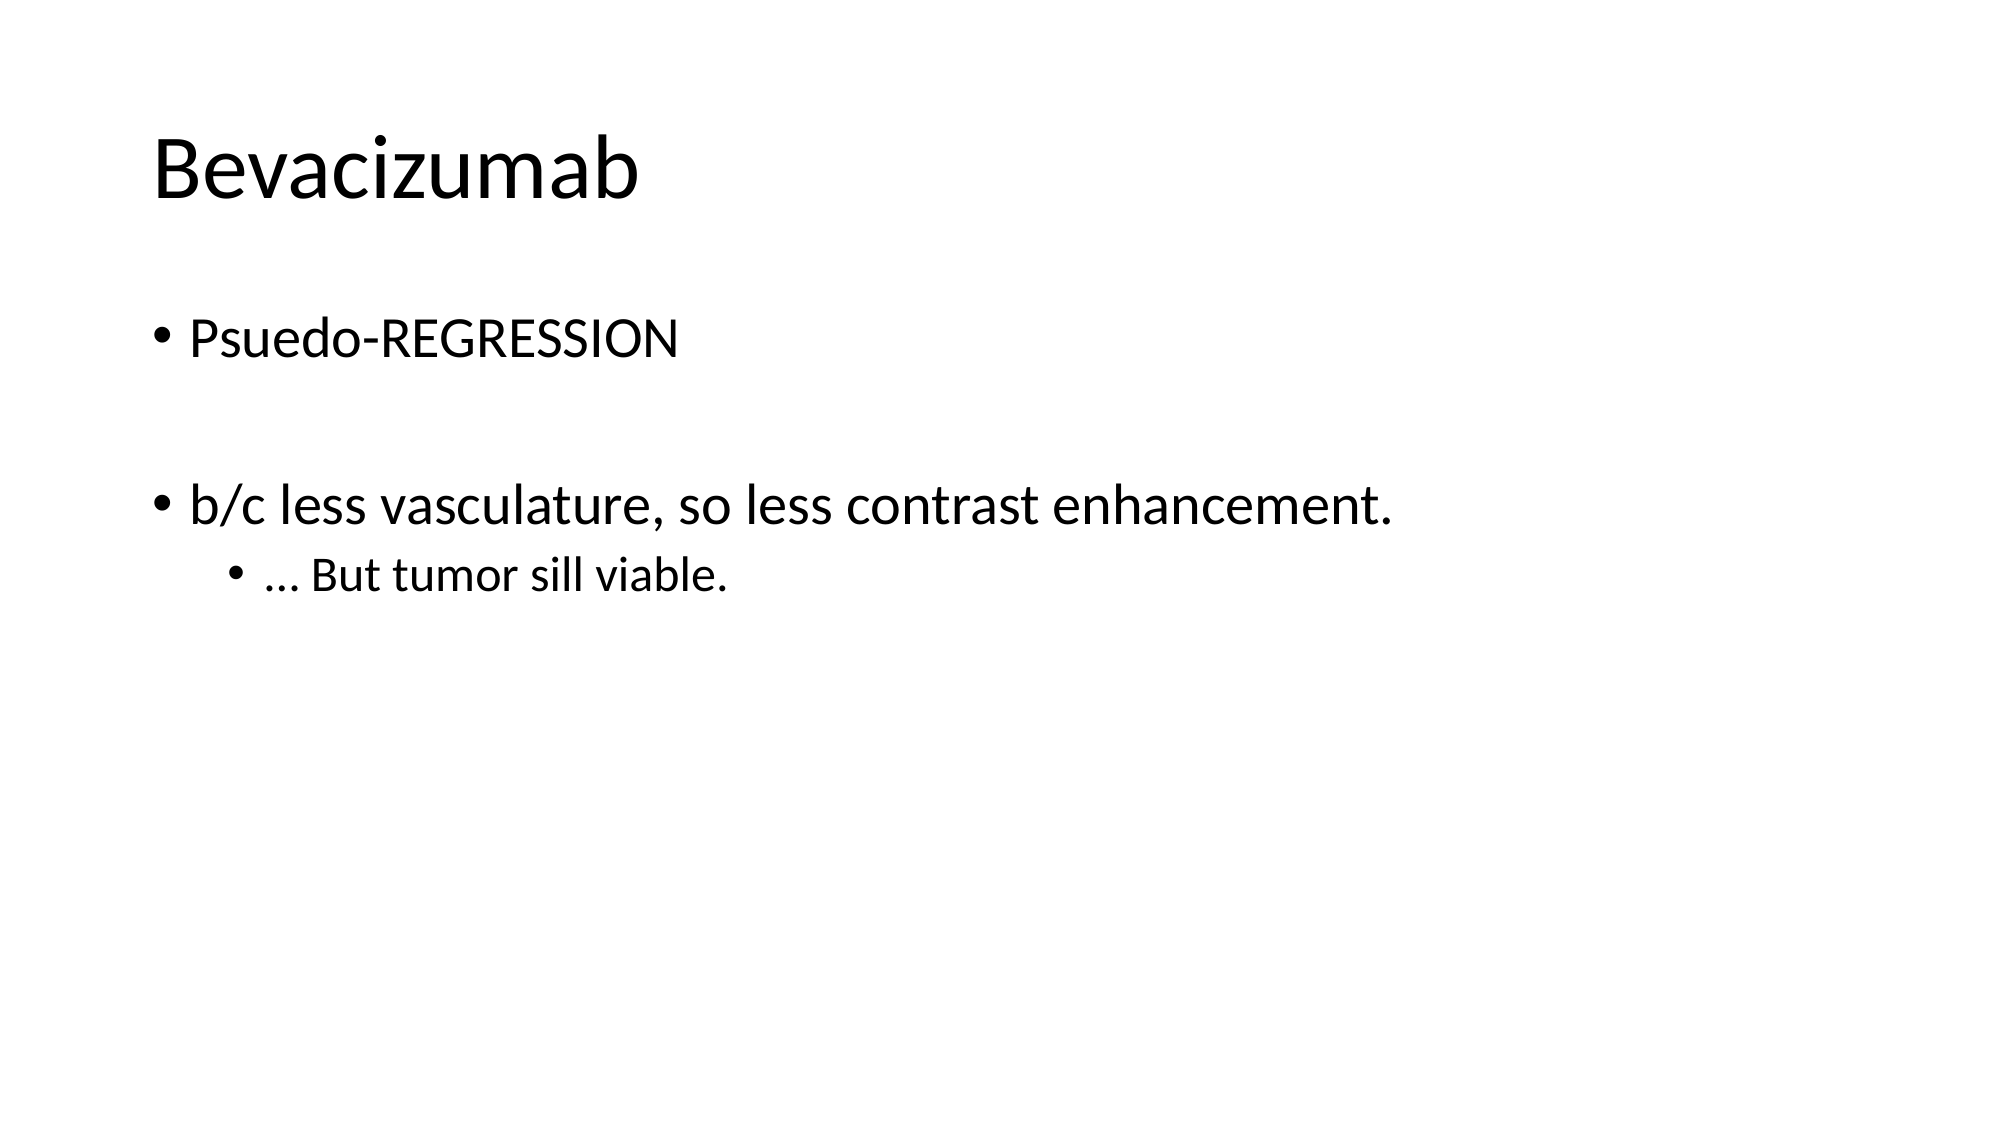

# Bevacizumab
Psuedo-REGRESSION

b/c less vasculature, so less contrast enhancement.
… But tumor sill viable.